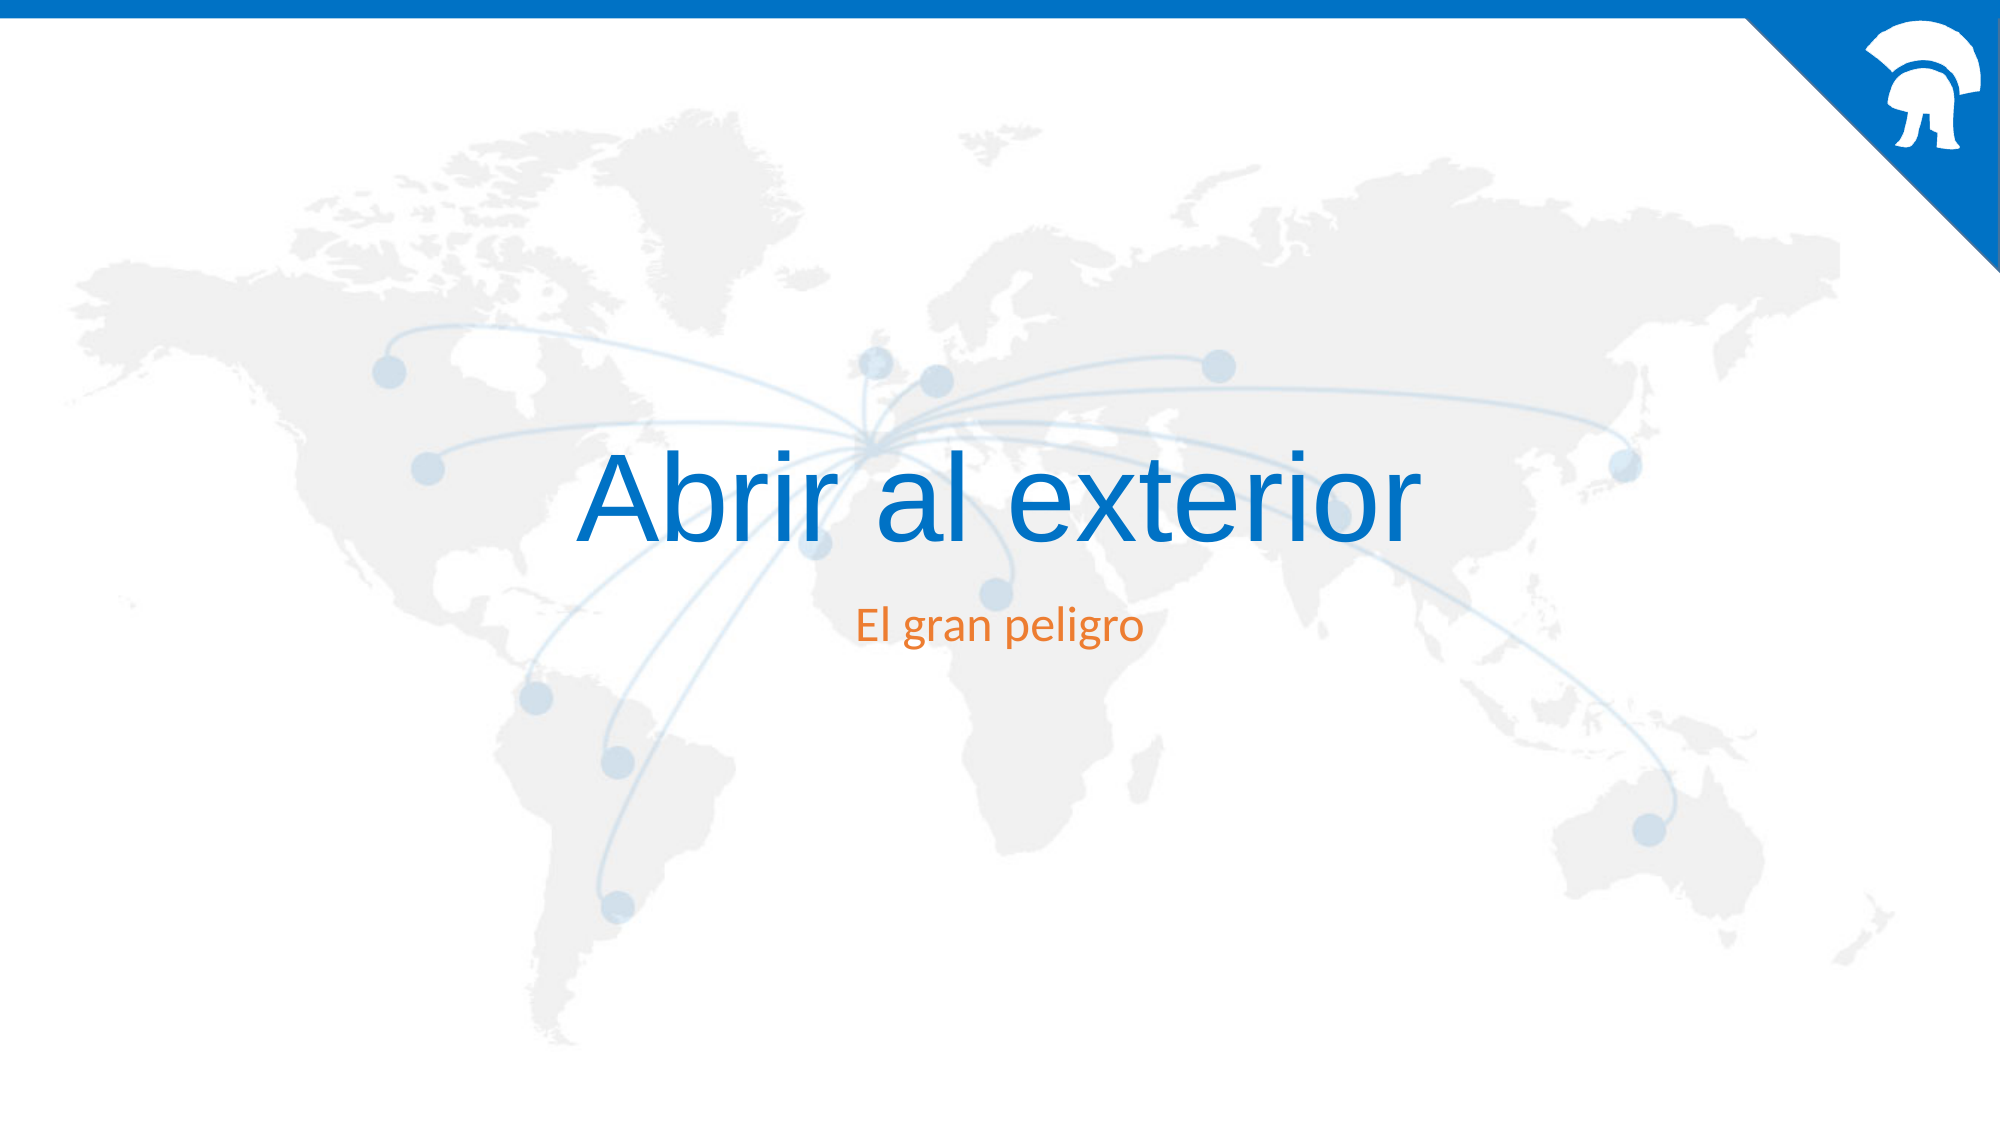

# Abrir al exterior
El gran peligro